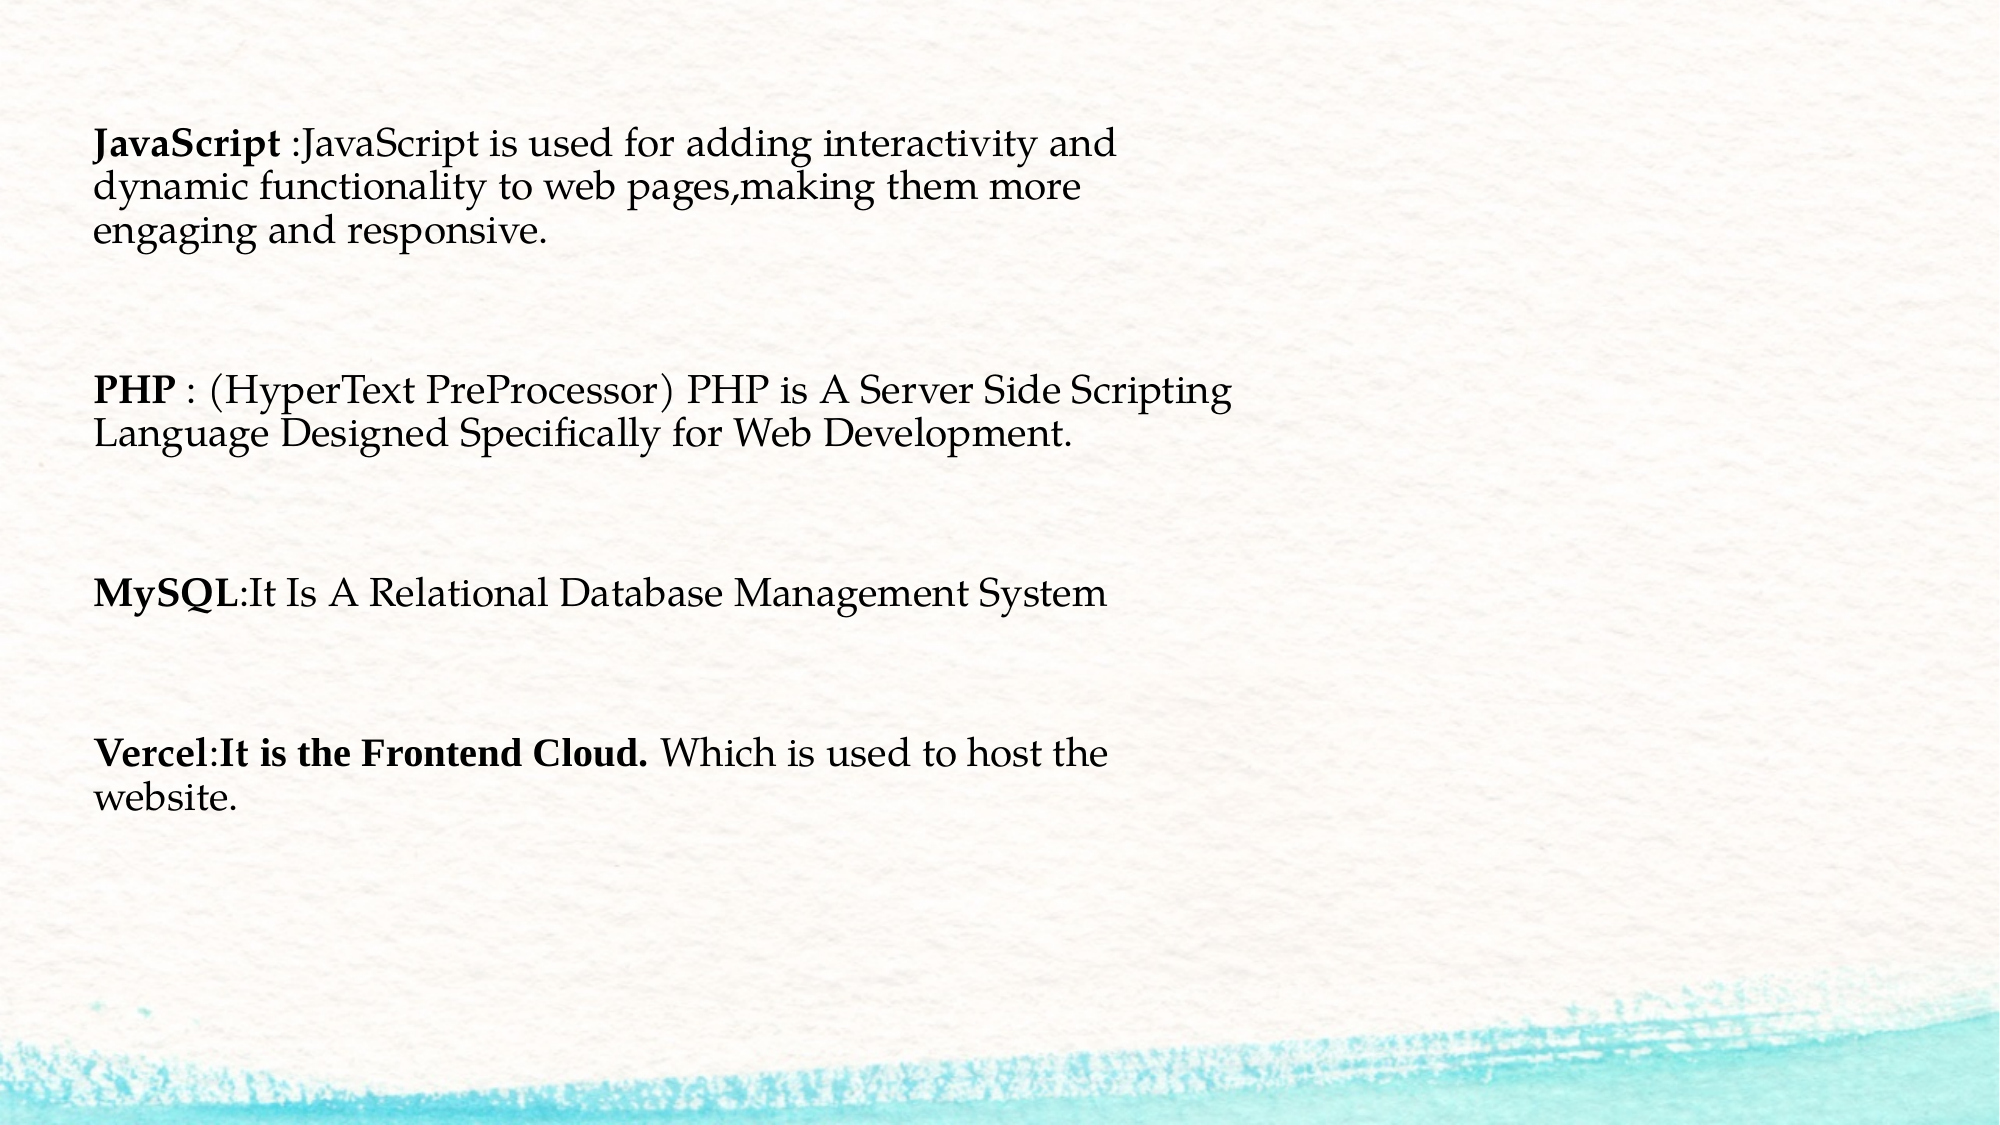

JavaScript :JavaScript is used for adding interactivity and dynamic functionality to web pages,making them more engaging and responsive.

PHP : (HyperText PreProcessor) PHP is A Server Side Scripting Language Designed Specifically for Web Development.

MySQL:It Is A Relational Database Management System

Vercel:It is the Frontend Cloud. Which is used to host the website.